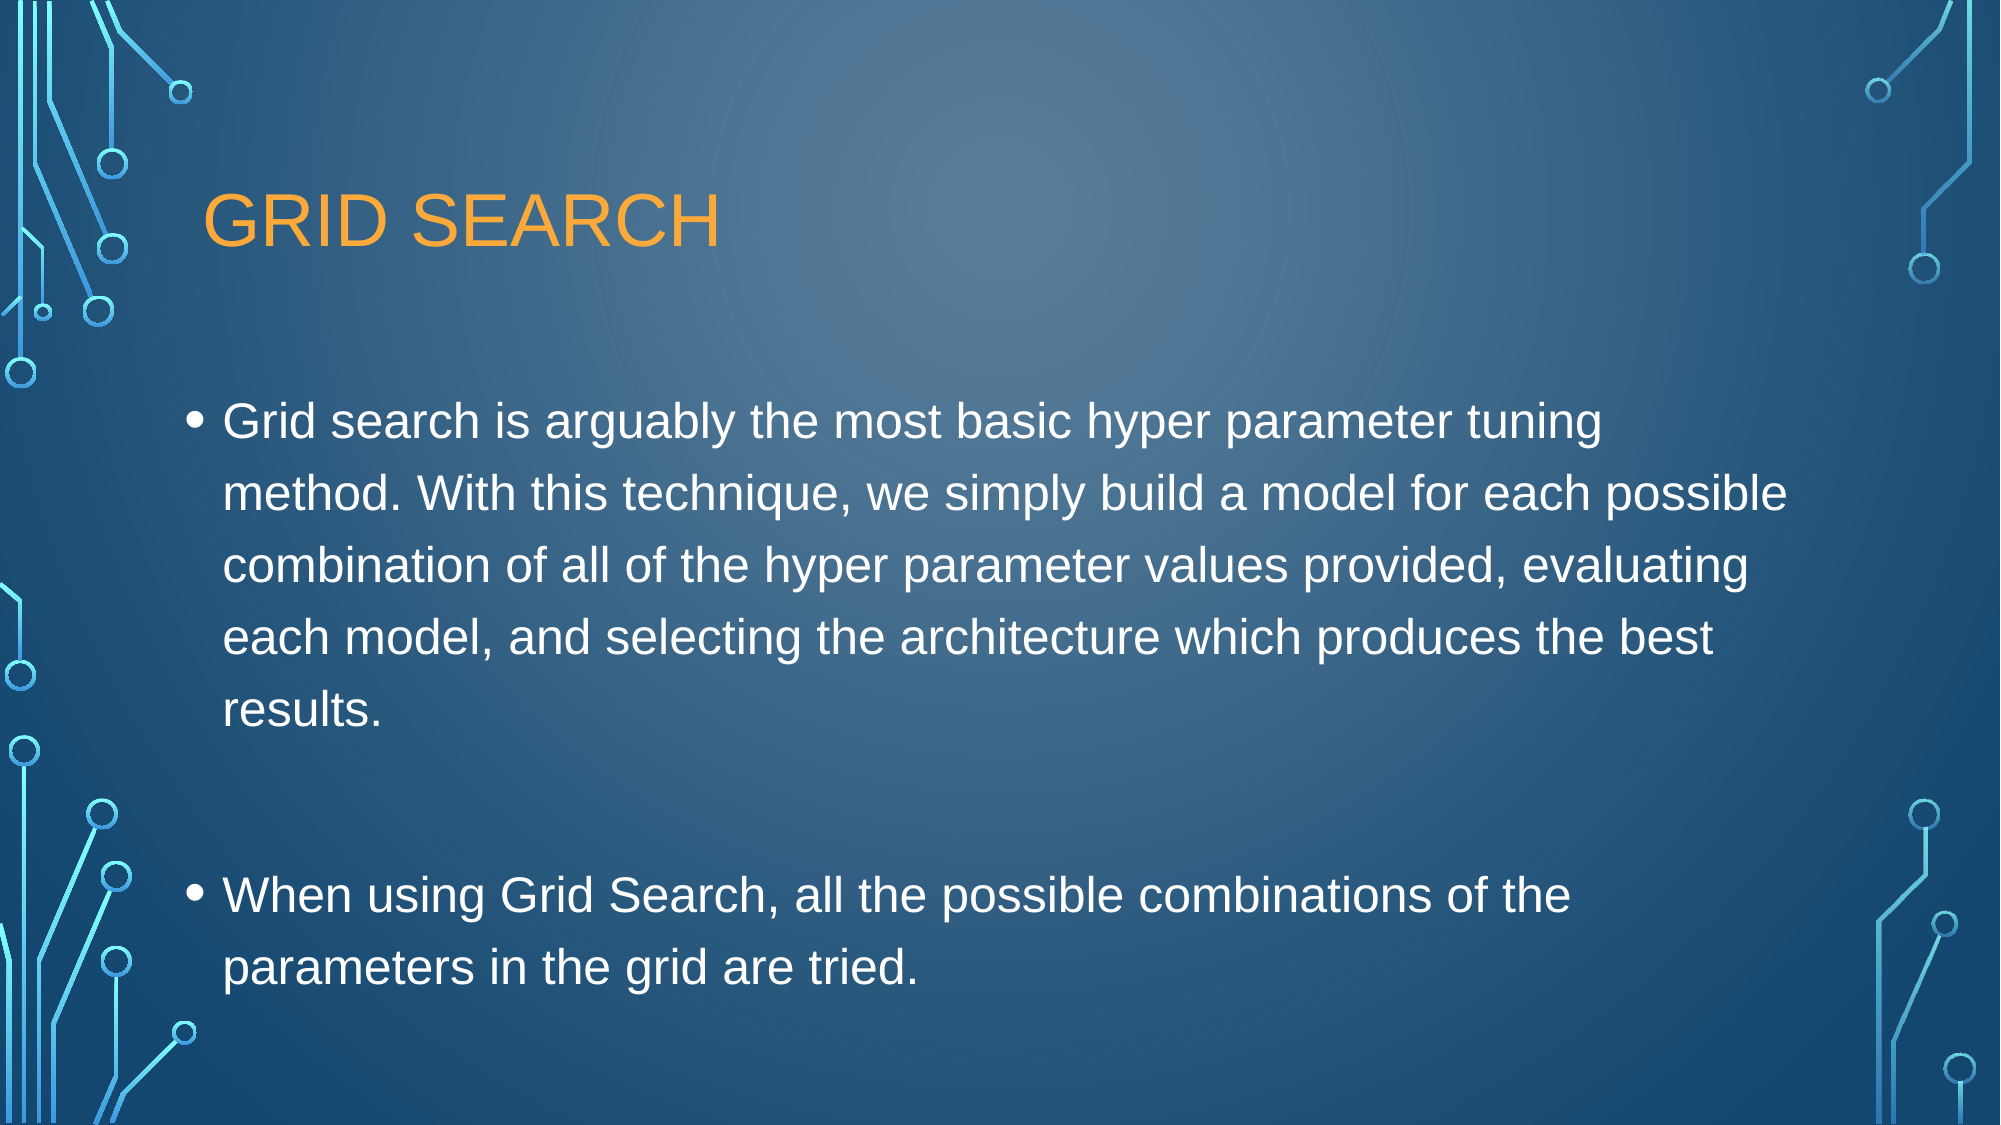

# Grid search
Grid search is arguably the most basic hyper parameter tuning method. With this technique, we simply build a model for each possible combination of all of the hyper parameter values provided, evaluating each model, and selecting the architecture which produces the best results.

When using Grid Search, all the possible combinations of the parameters in the grid are tried.